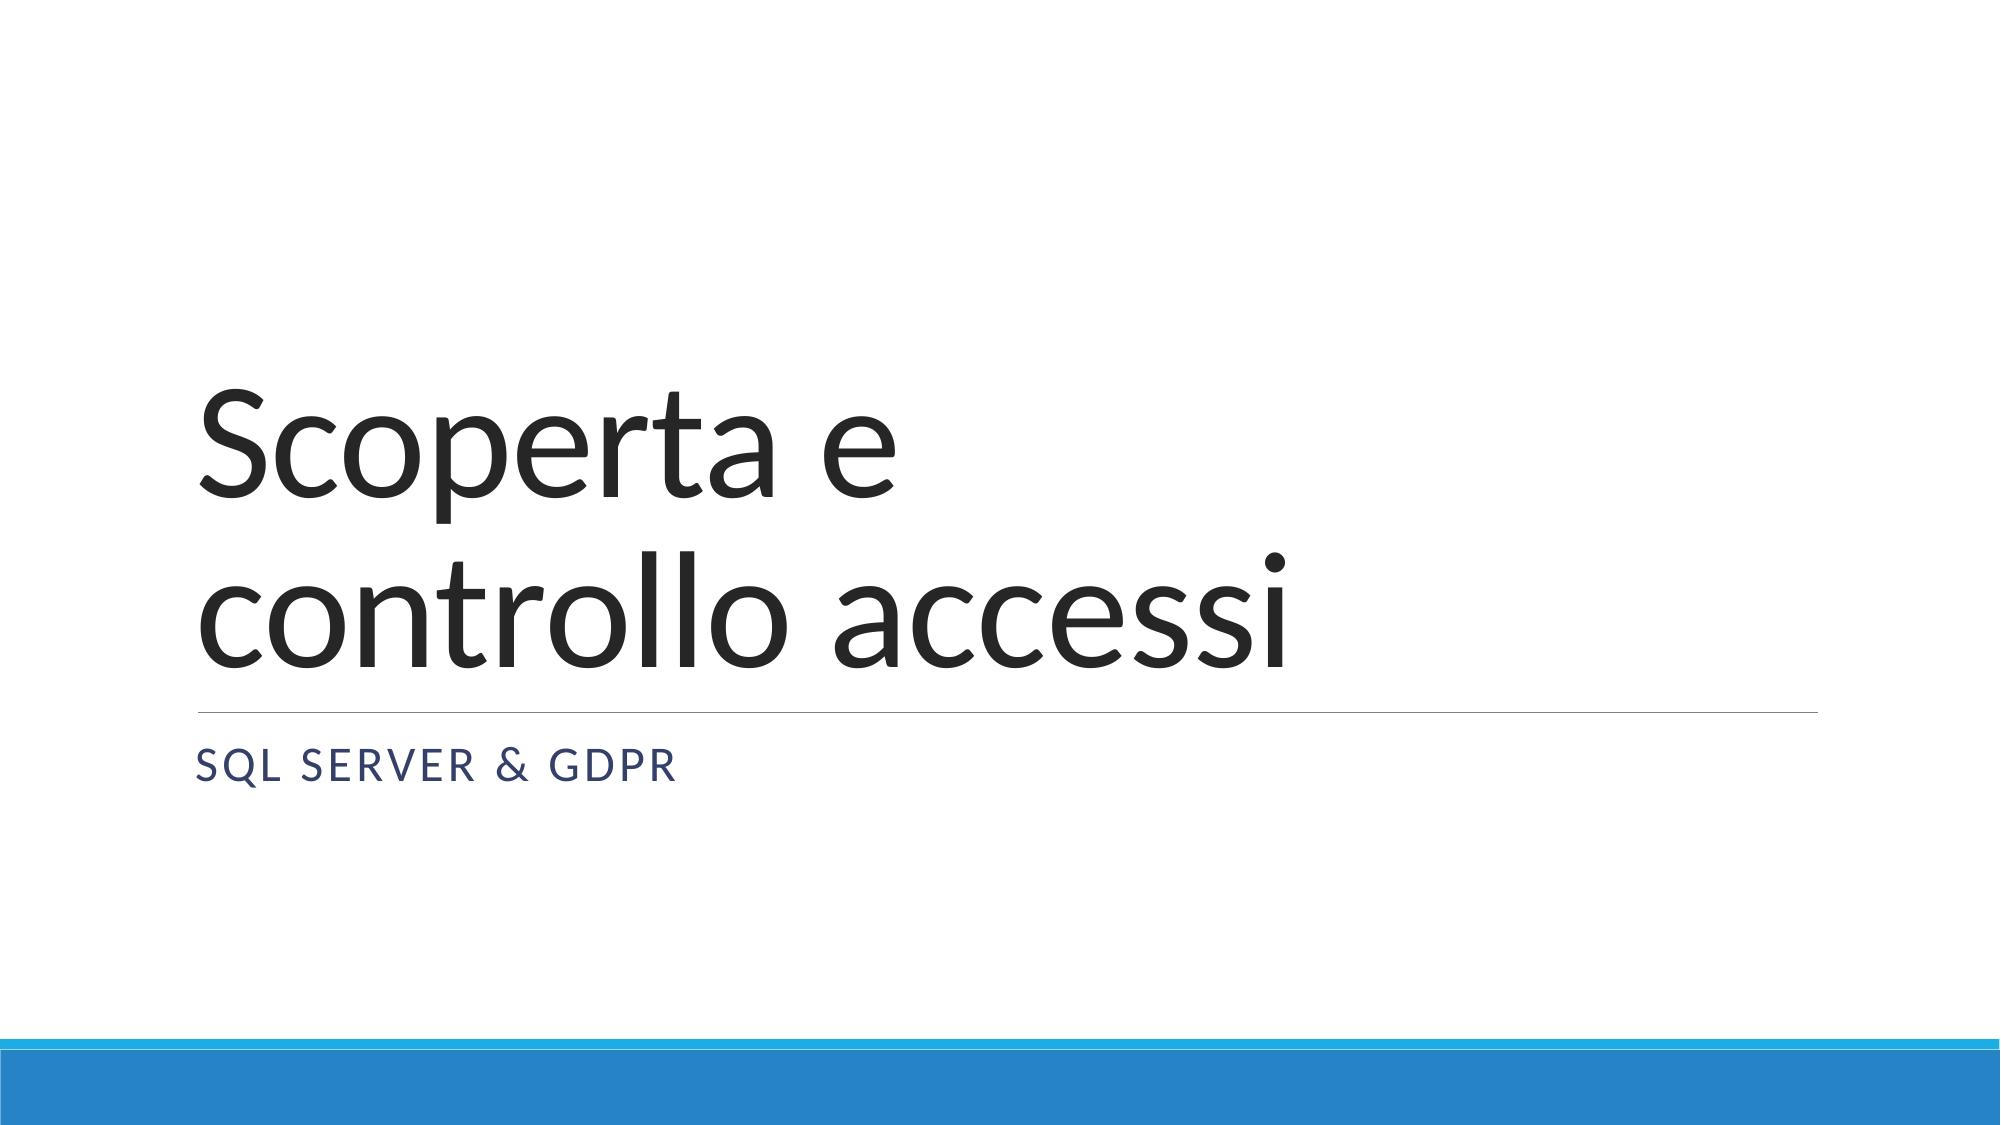

# Scoperta e controllo accessi
SQL Server & GDPR